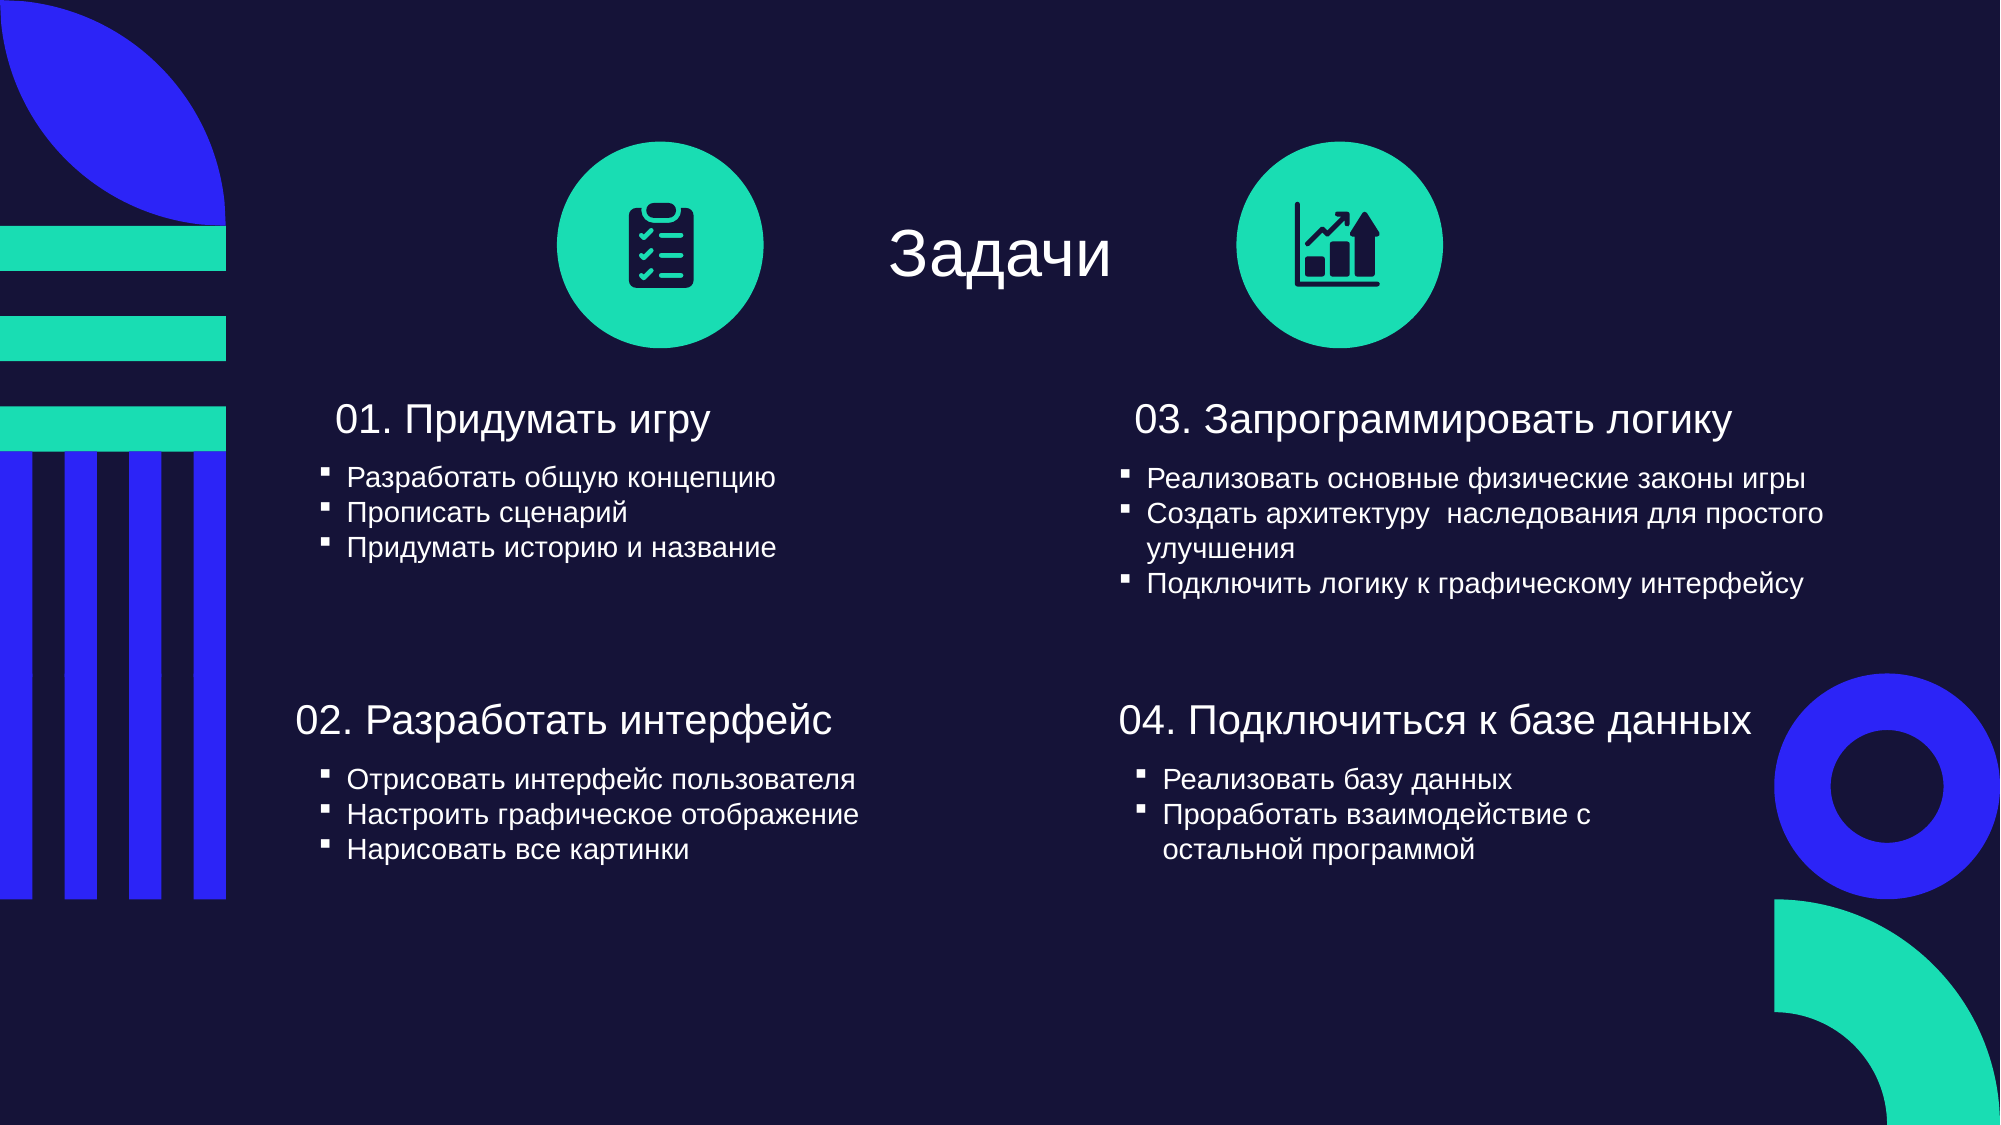

Задачи
01. Придумать игру
03. Запрограммировать логику
Разработать общую концепцию
Прописать сценарий
Придумать историю и название
Реализовать основные физические законы игры
Создать архитектуру  наследования для простого улучшения
Подключить логику к графическому интерфейсу
02. Разработать интерфейс
04. Подключиться к базе данных
Отрисовать интерфейс пользователя
Настроить графическое отображение
Нарисовать все картинки

Реализовать базу данных
Проработать взаимодействие с остальной программой